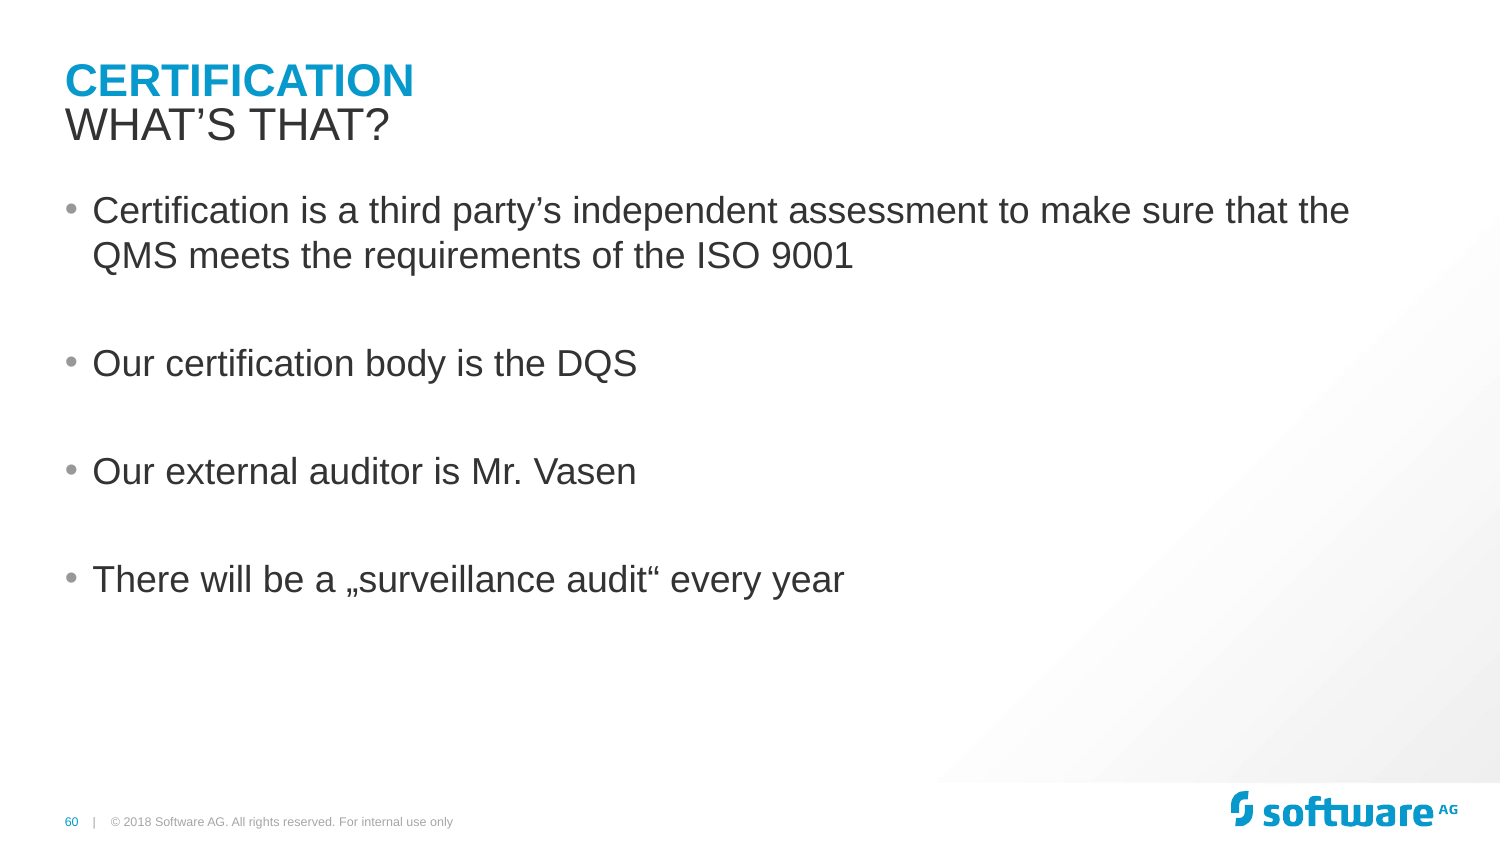

# Certification
What’s that?
Certification is a third party’s independent assessment to make sure that the QMS meets the requirements of the ISO 9001

Our certification body is the DQS

Our external auditor is Mr. Vasen

There will be a „surveillance audit“ every year

© 2018 Software AG. All rights reserved. For internal use only